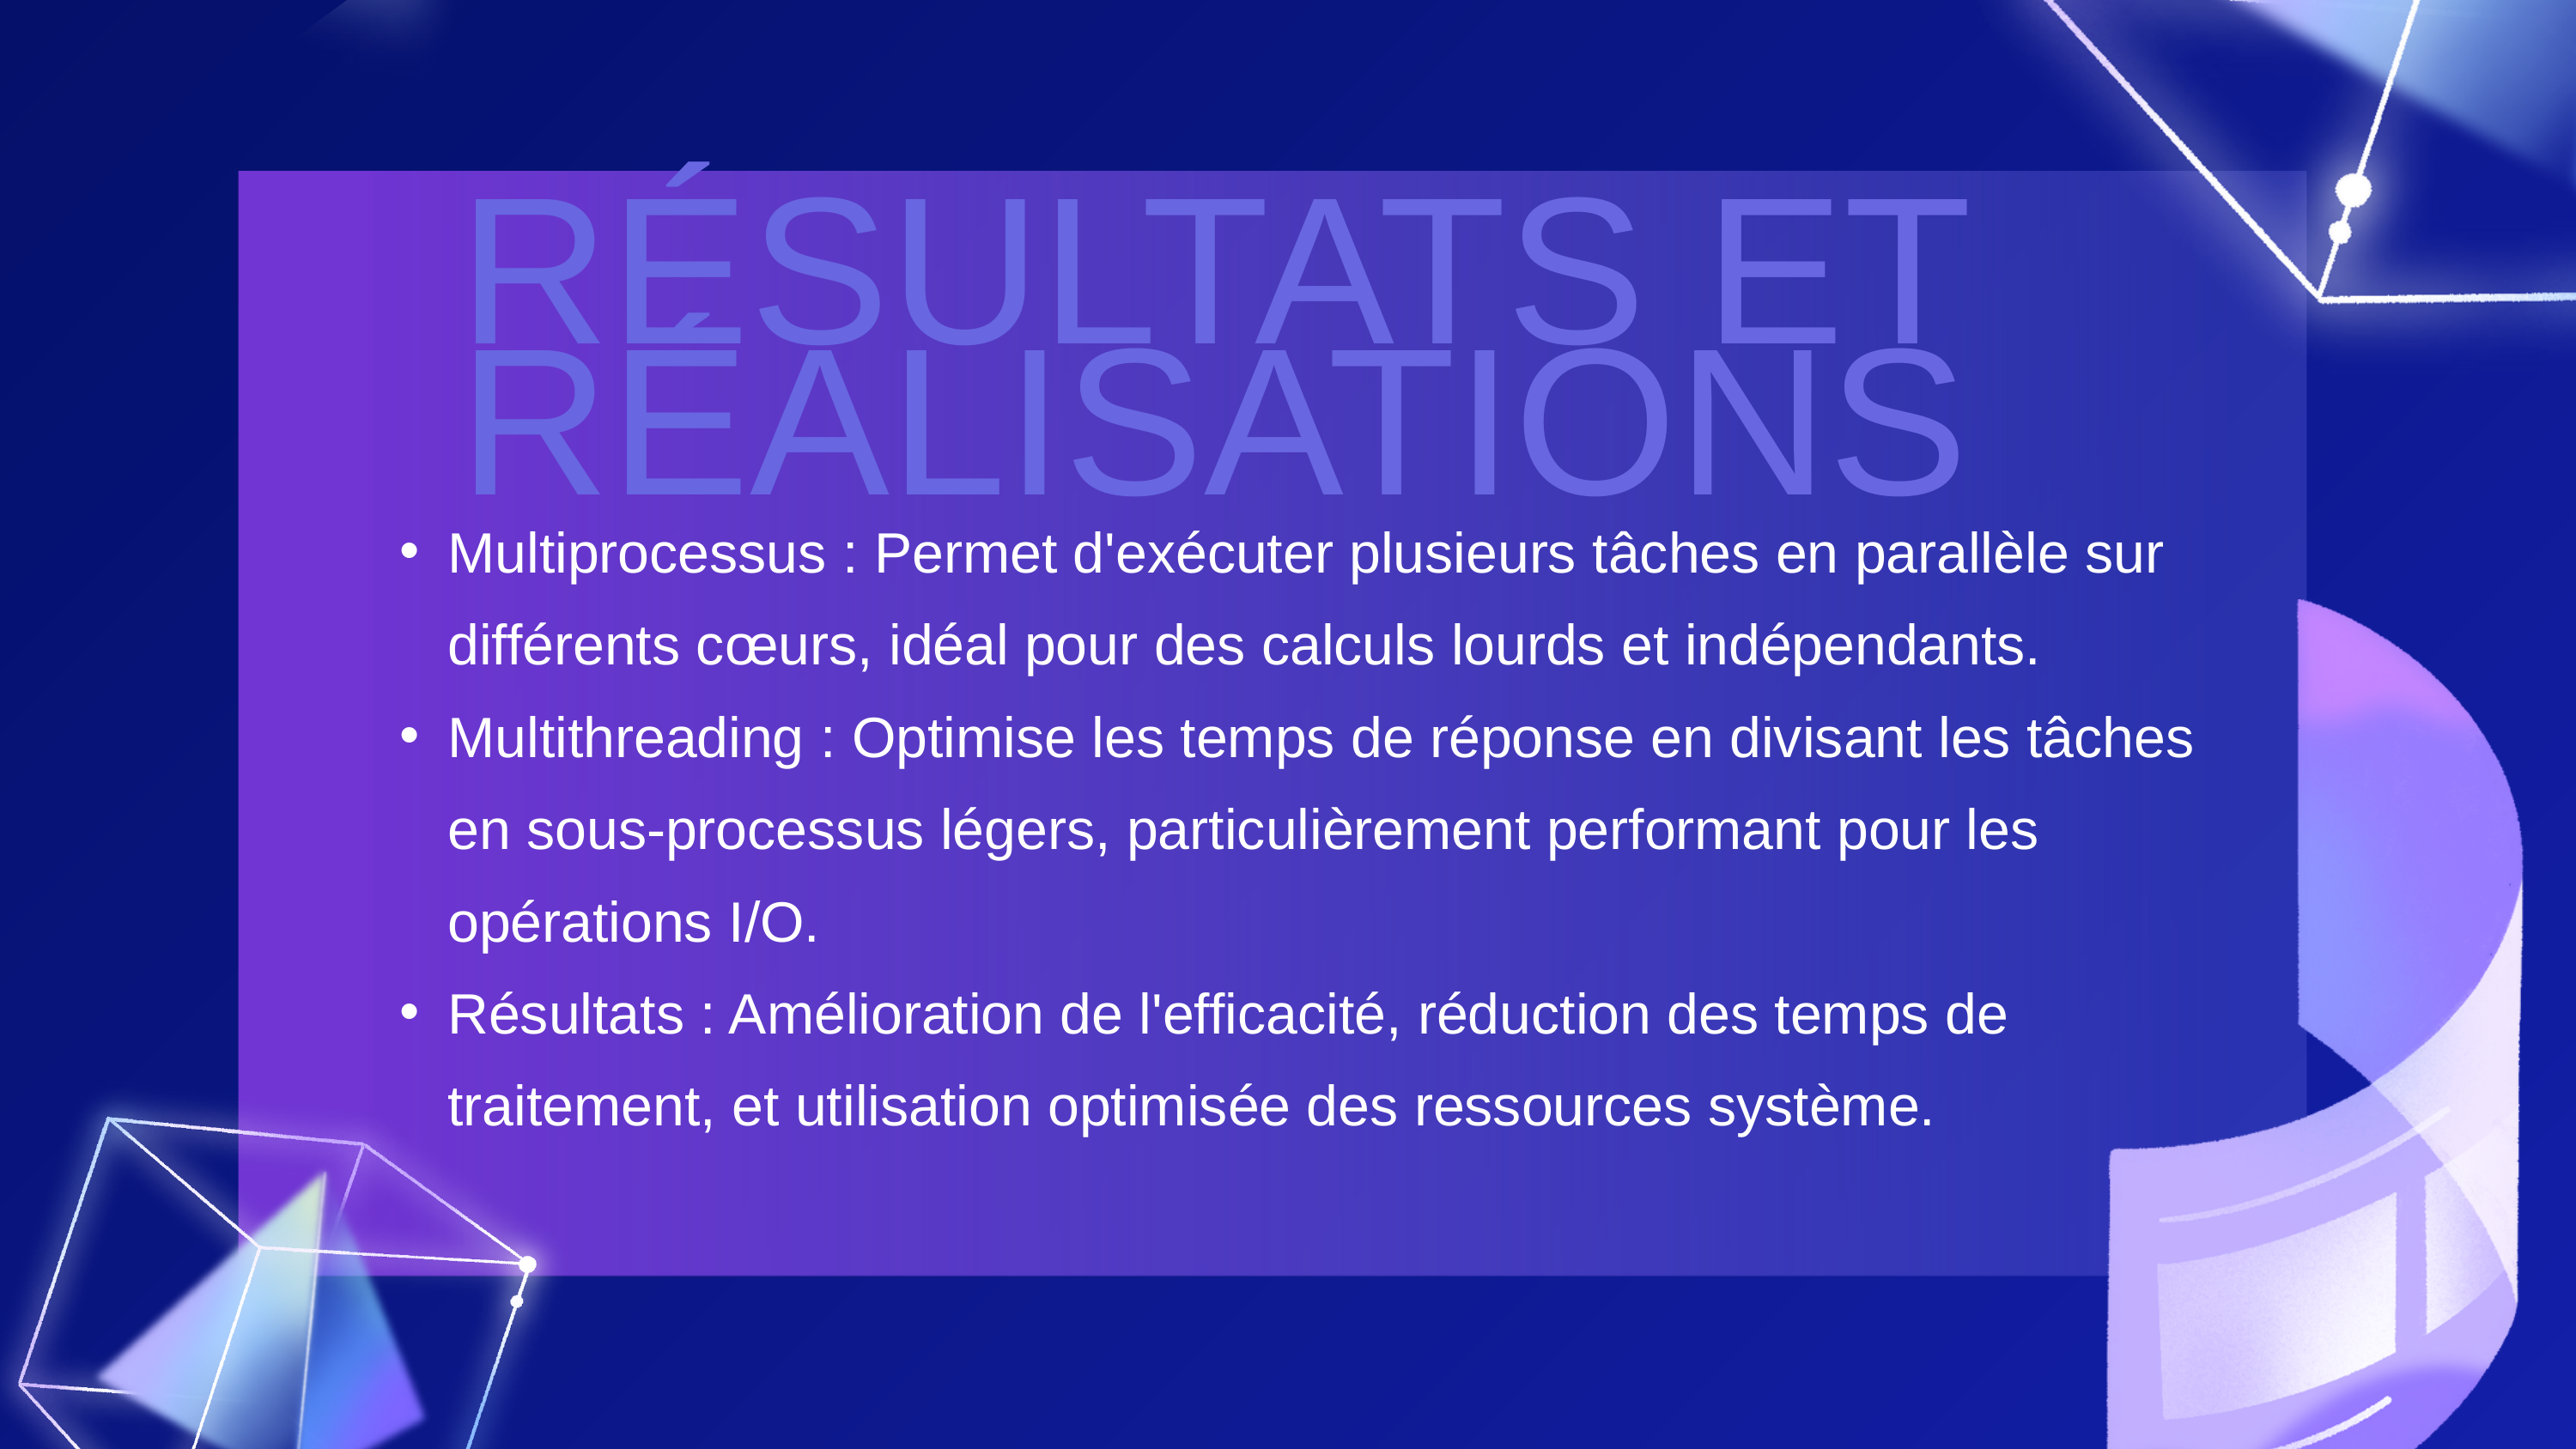

RÉSULTATS ET RÉALISATIONS
Multiprocessus : Permet d'exécuter plusieurs tâches en parallèle sur différents cœurs, idéal pour des calculs lourds et indépendants.
Multithreading : Optimise les temps de réponse en divisant les tâches en sous-processus légers, particulièrement performant pour les opérations I/O.
Résultats : Amélioration de l'efficacité, réduction des temps de traitement, et utilisation optimisée des ressources système.